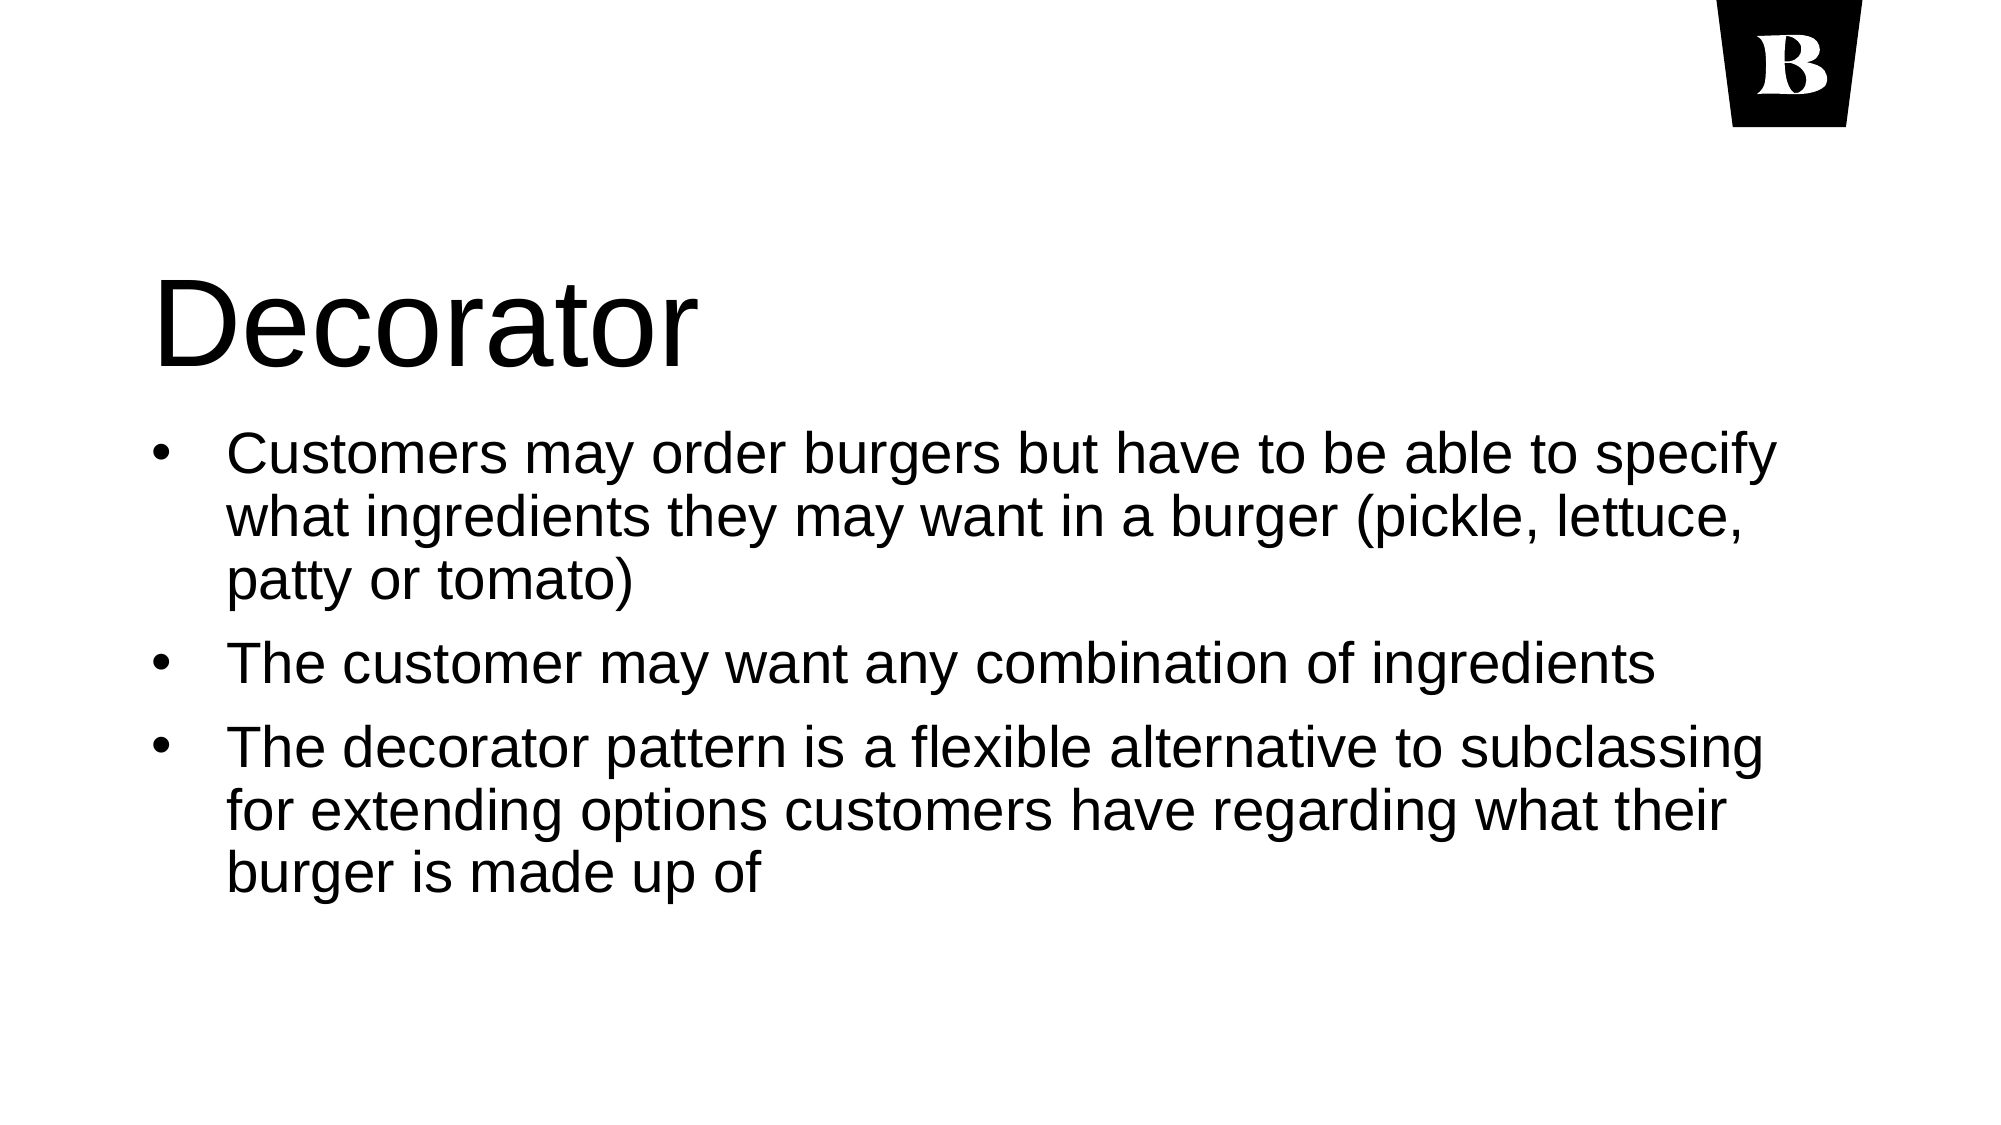

# Decorator
Customers may order burgers but have to be able to specify what ingredients they may want in a burger (pickle, lettuce, patty or tomato)
The customer may want any combination of ingredients
The decorator pattern is a flexible alternative to subclassing for extending options customers have regarding what their burger is made up of